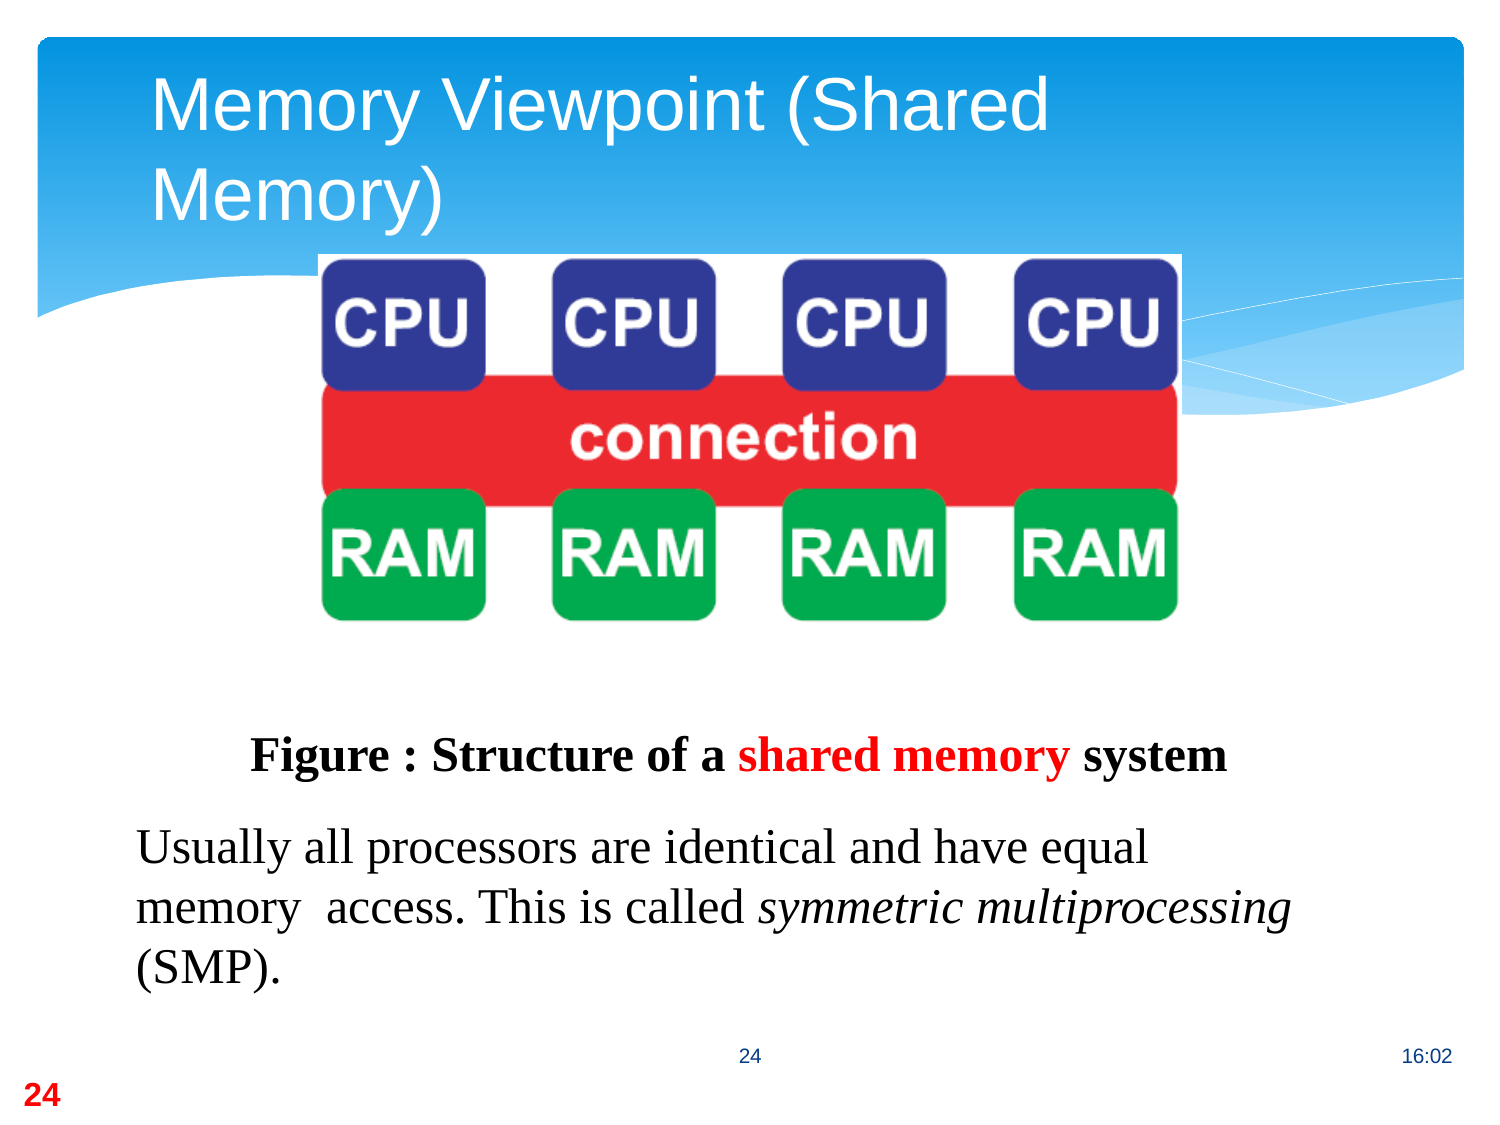

# Memory Viewpoint (Shared Memory)

Figure : Structure of a shared memory system
Usually all processors are identical and have equal memory  access. This is called symmetric multiprocessing (SMP).
24
16:02
24